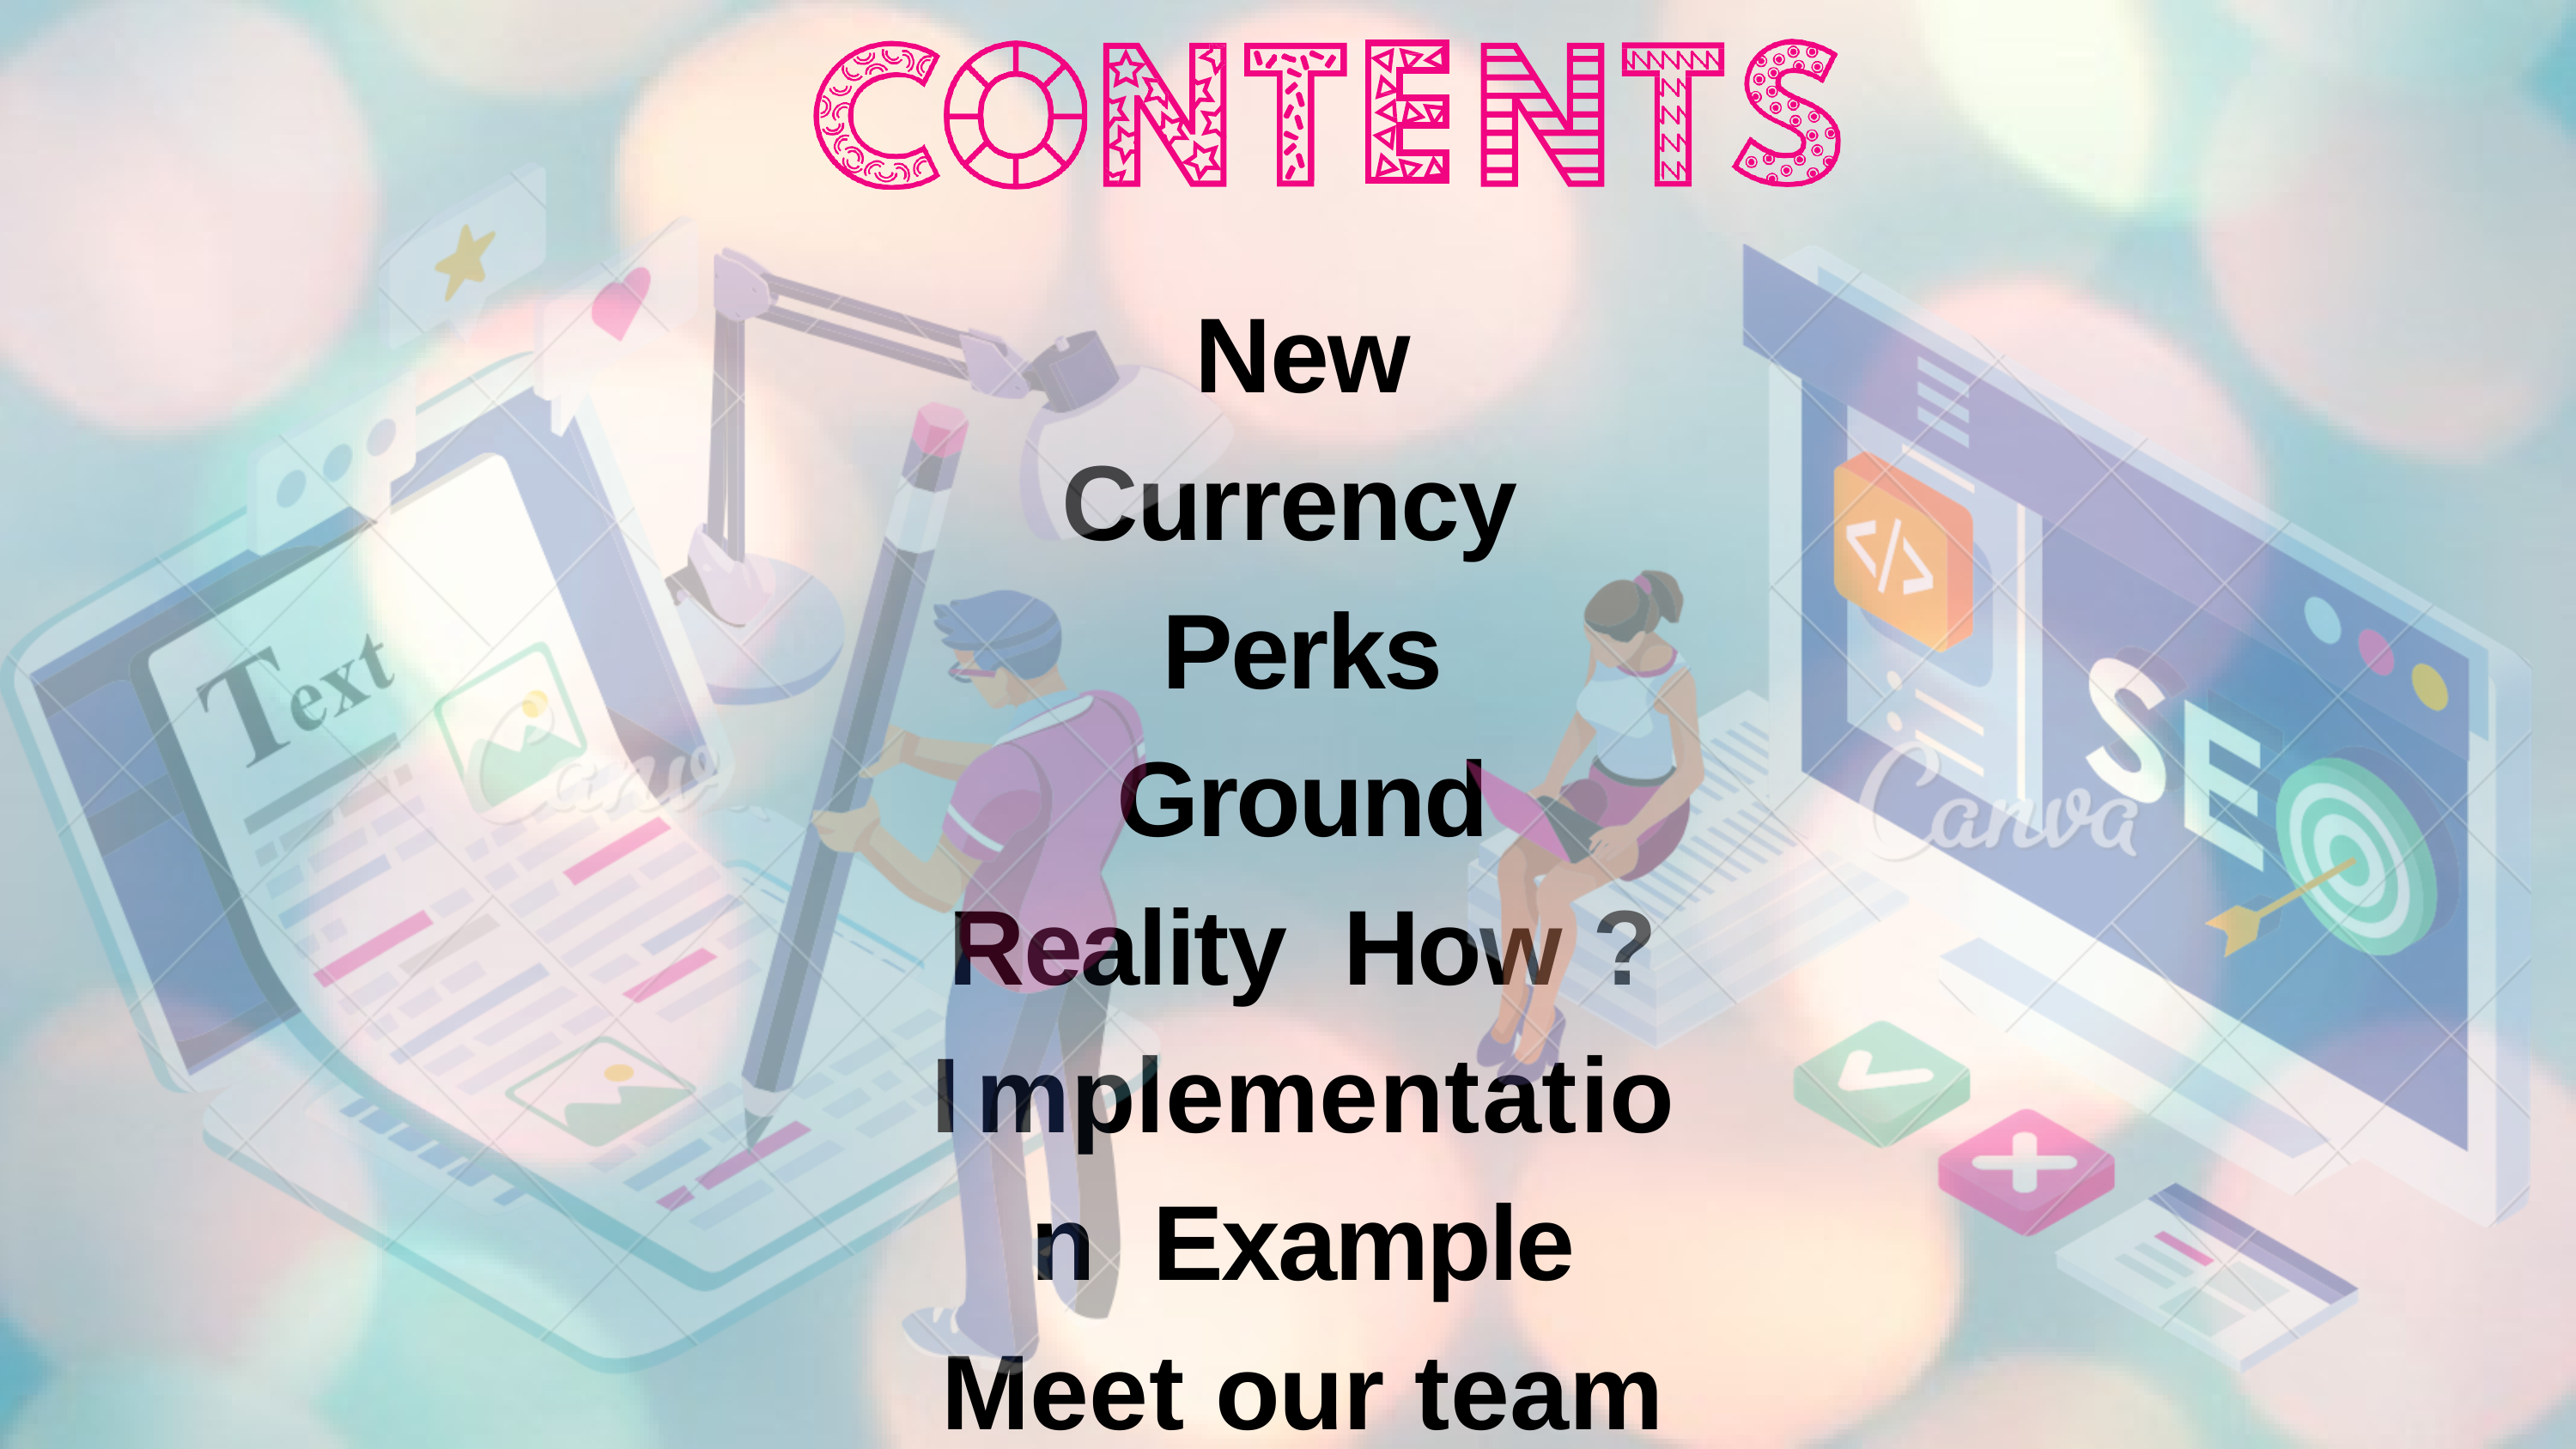

|  |  |
| --- | --- |
|  |  |
|  |  |
|  |  |
|  |  |

New Currency  Perks
Ground Reality  How ?
Implementation  Example
Meet our team